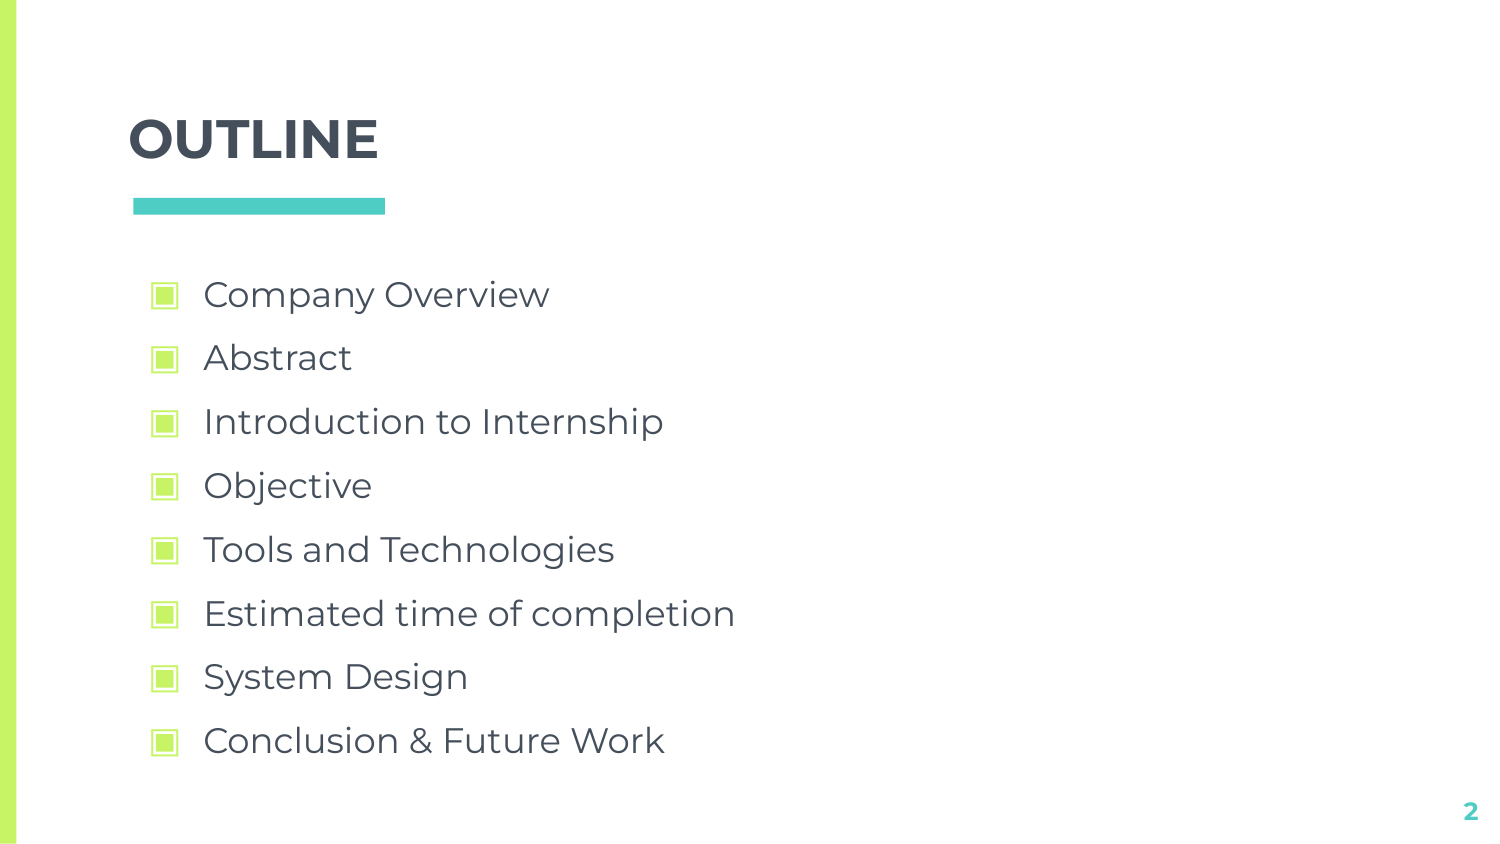

# OUTLINE
Company Overview
Abstract
Introduction to Internship
Objective
Tools and Technologies
Estimated time of completion
System Design
Conclusion & Future Work
2